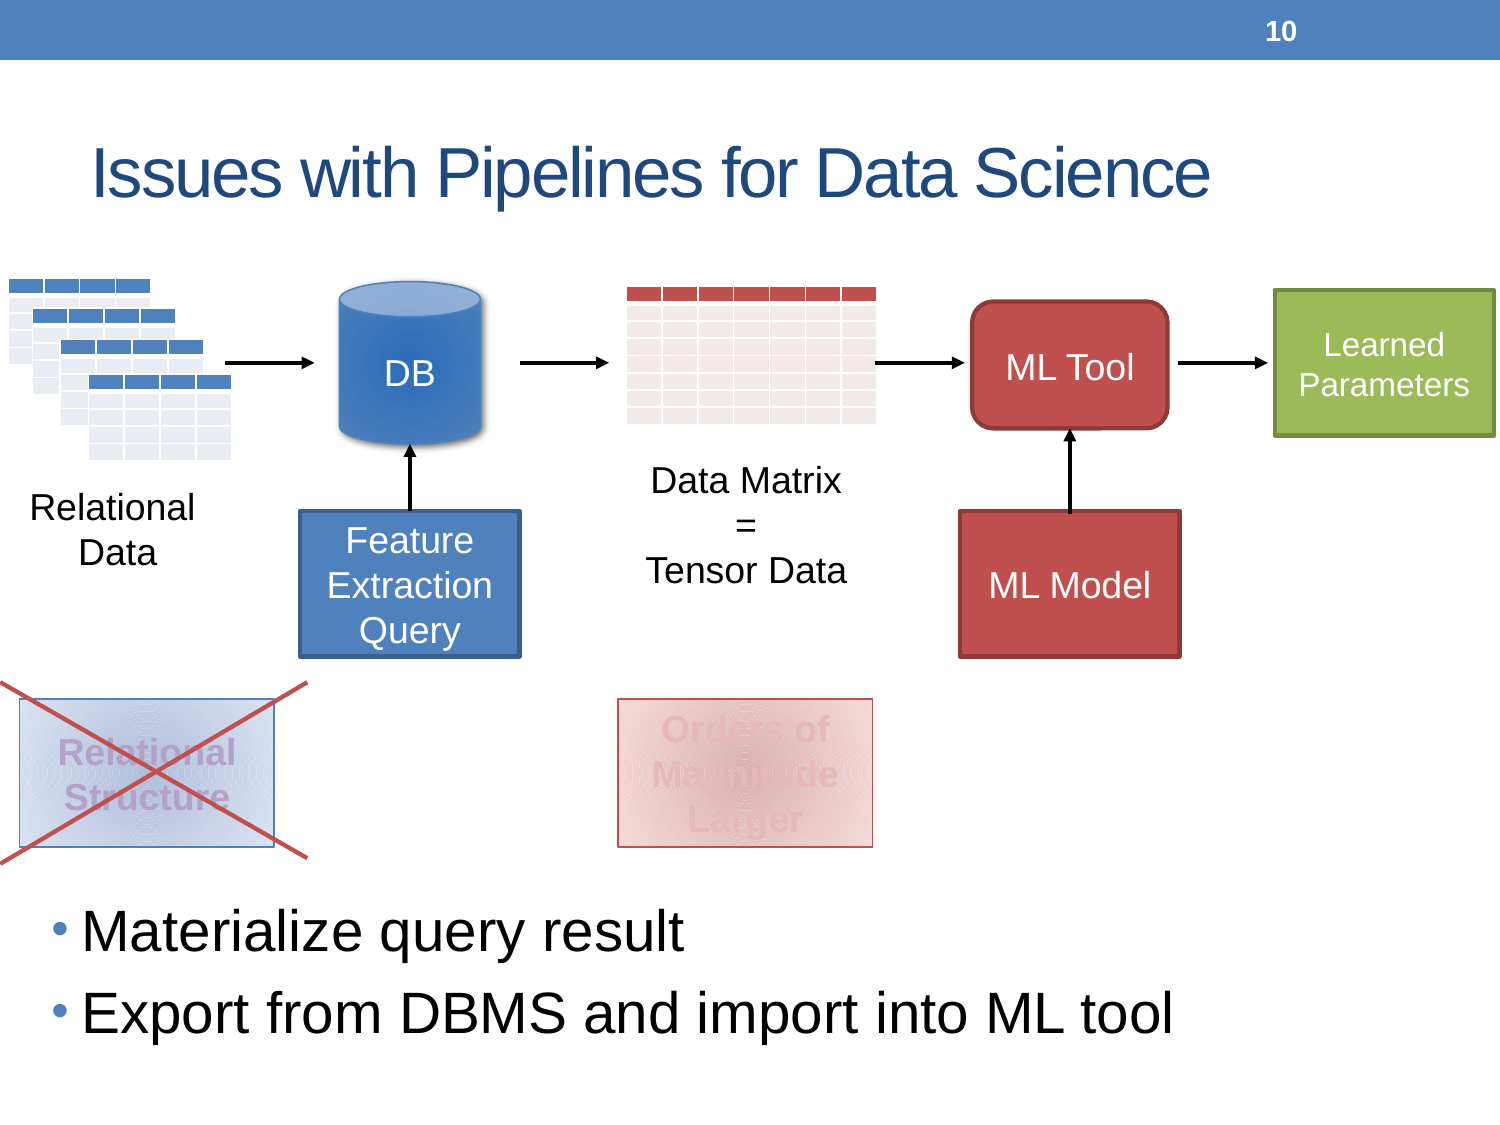

10
# Issues with Pipelines for Data Science
|  |  |  |  |
| --- | --- | --- | --- |
|  |  |  |  |
|  |  |  |  |
|  |  |  |  |
|  |  |  |  |
DB
|  |  |  |  |  |  |  |
| --- | --- | --- | --- | --- | --- | --- |
|  |  |  |  |  |  |  |
|  |  |  |  |  |  |  |
|  |  |  |  |  |  |  |
|  |  |  |  |  |  |  |
|  |  |  |  |  |  |  |
|  |  |  |  |  |  |  |
|  |  |  |  |  |  |  |
Learned Parameters
ML Tool
|  |  |  |  |
| --- | --- | --- | --- |
|  |  |  |  |
|  |  |  |  |
|  |  |  |  |
|  |  |  |  |
|  |  |  |  |
| --- | --- | --- | --- |
|  |  |  |  |
|  |  |  |  |
|  |  |  |  |
|  |  |  |  |
|  |  |  |  |
| --- | --- | --- | --- |
|  |  |  |  |
|  |  |  |  |
|  |  |  |  |
|  |  |  |  |
Data Matrix
=
Tensor Data
Relational
Data
Feature Extraction Query
ML Model
Relational Structure
Orders of Magnitude Larger

Materialize query result
Export from DBMS and import into ML tool